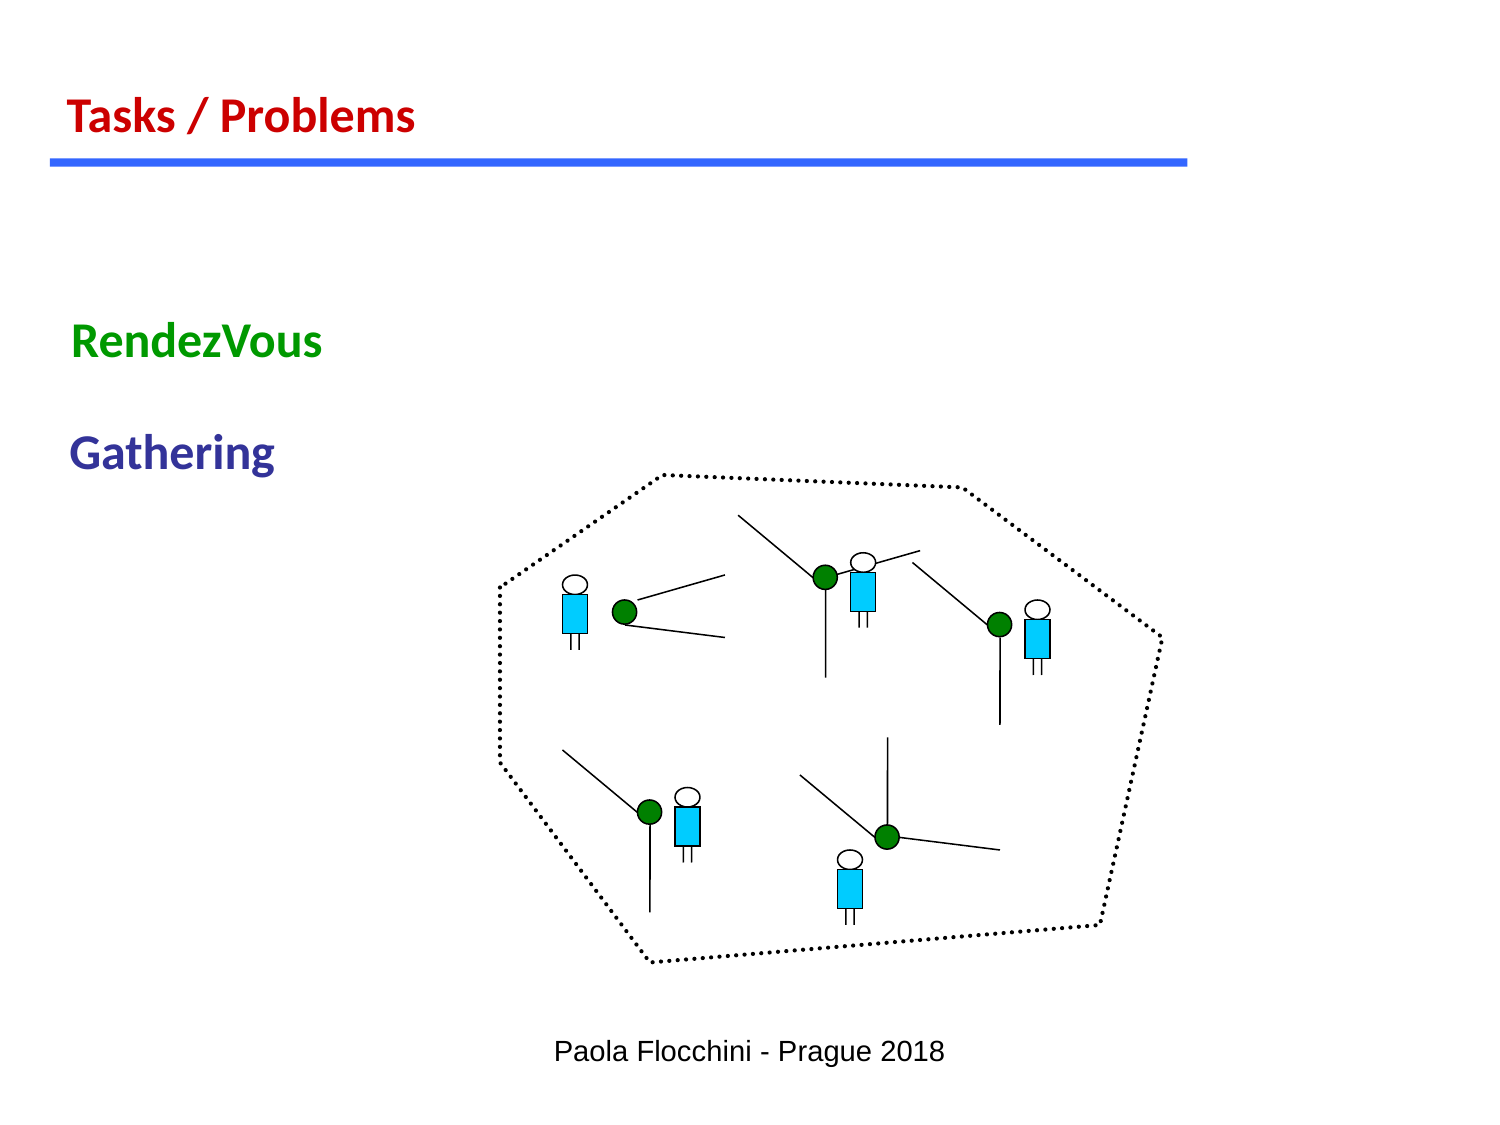

Tasks / Problems

RendezVous
Gathering

Paola Flocchini - Prague 2018